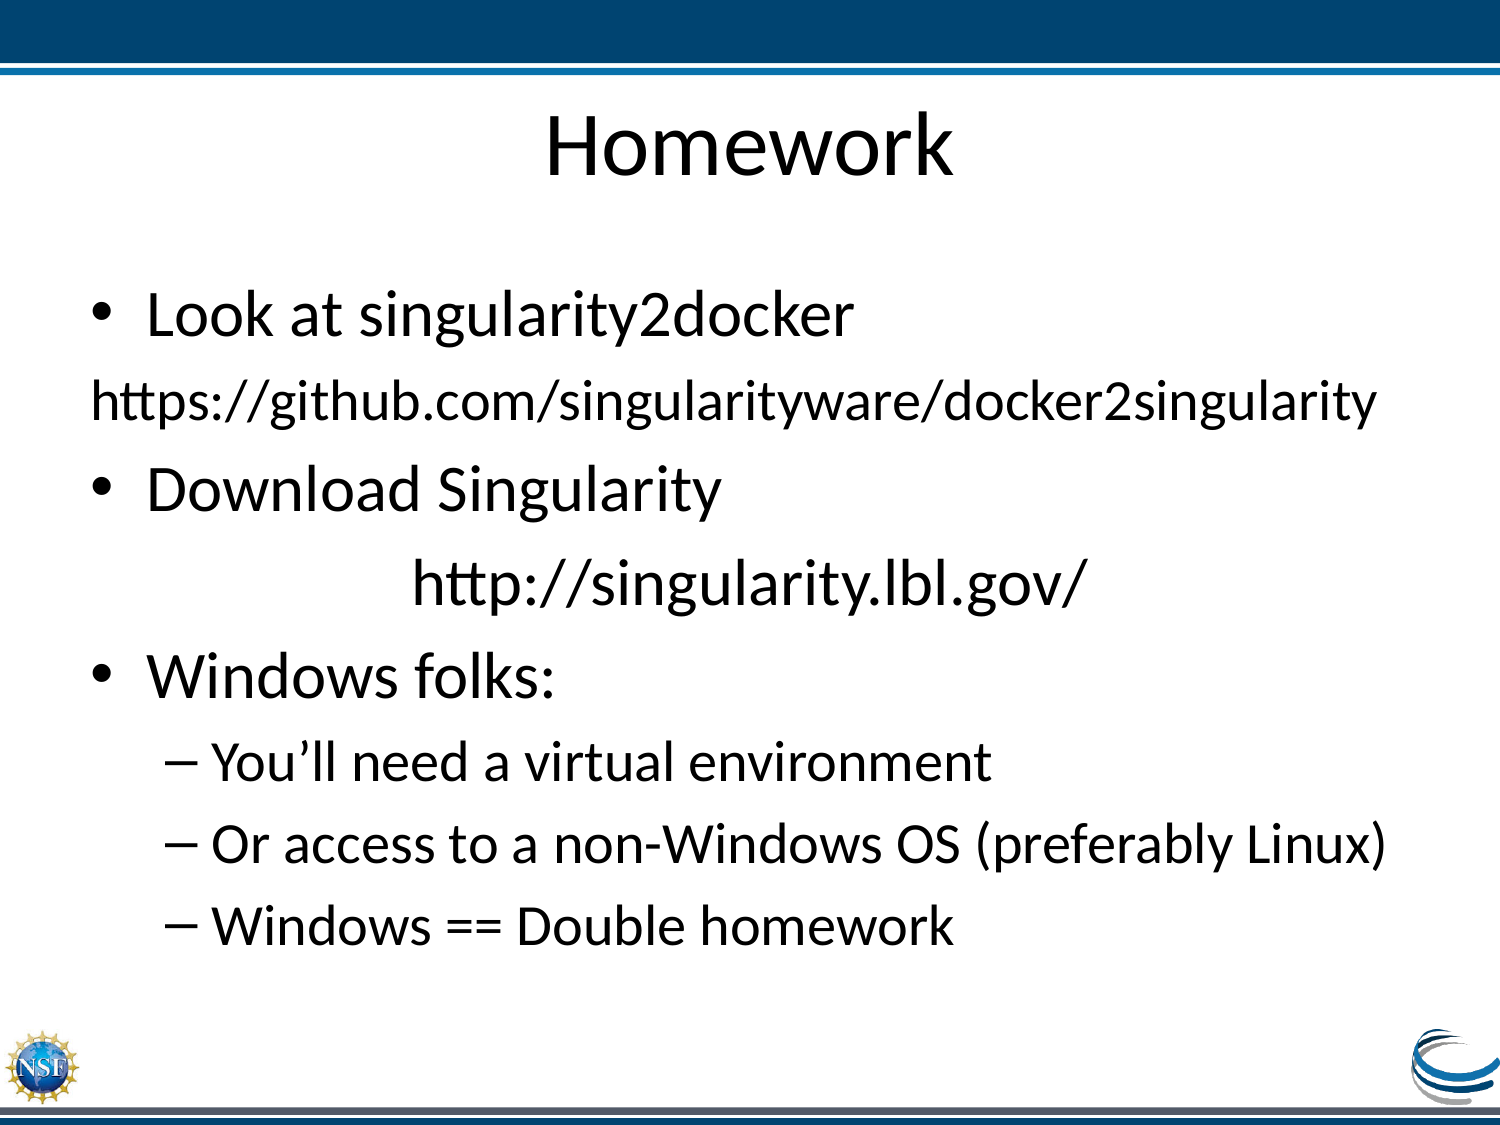

# Homework
Look at singularity2docker
https://github.com/singularityware/docker2singularity
Download Singularity
http://singularity.lbl.gov/
Windows folks:
You’ll need a virtual environment
Or access to a non-Windows OS (preferably Linux)
Windows == Double homework